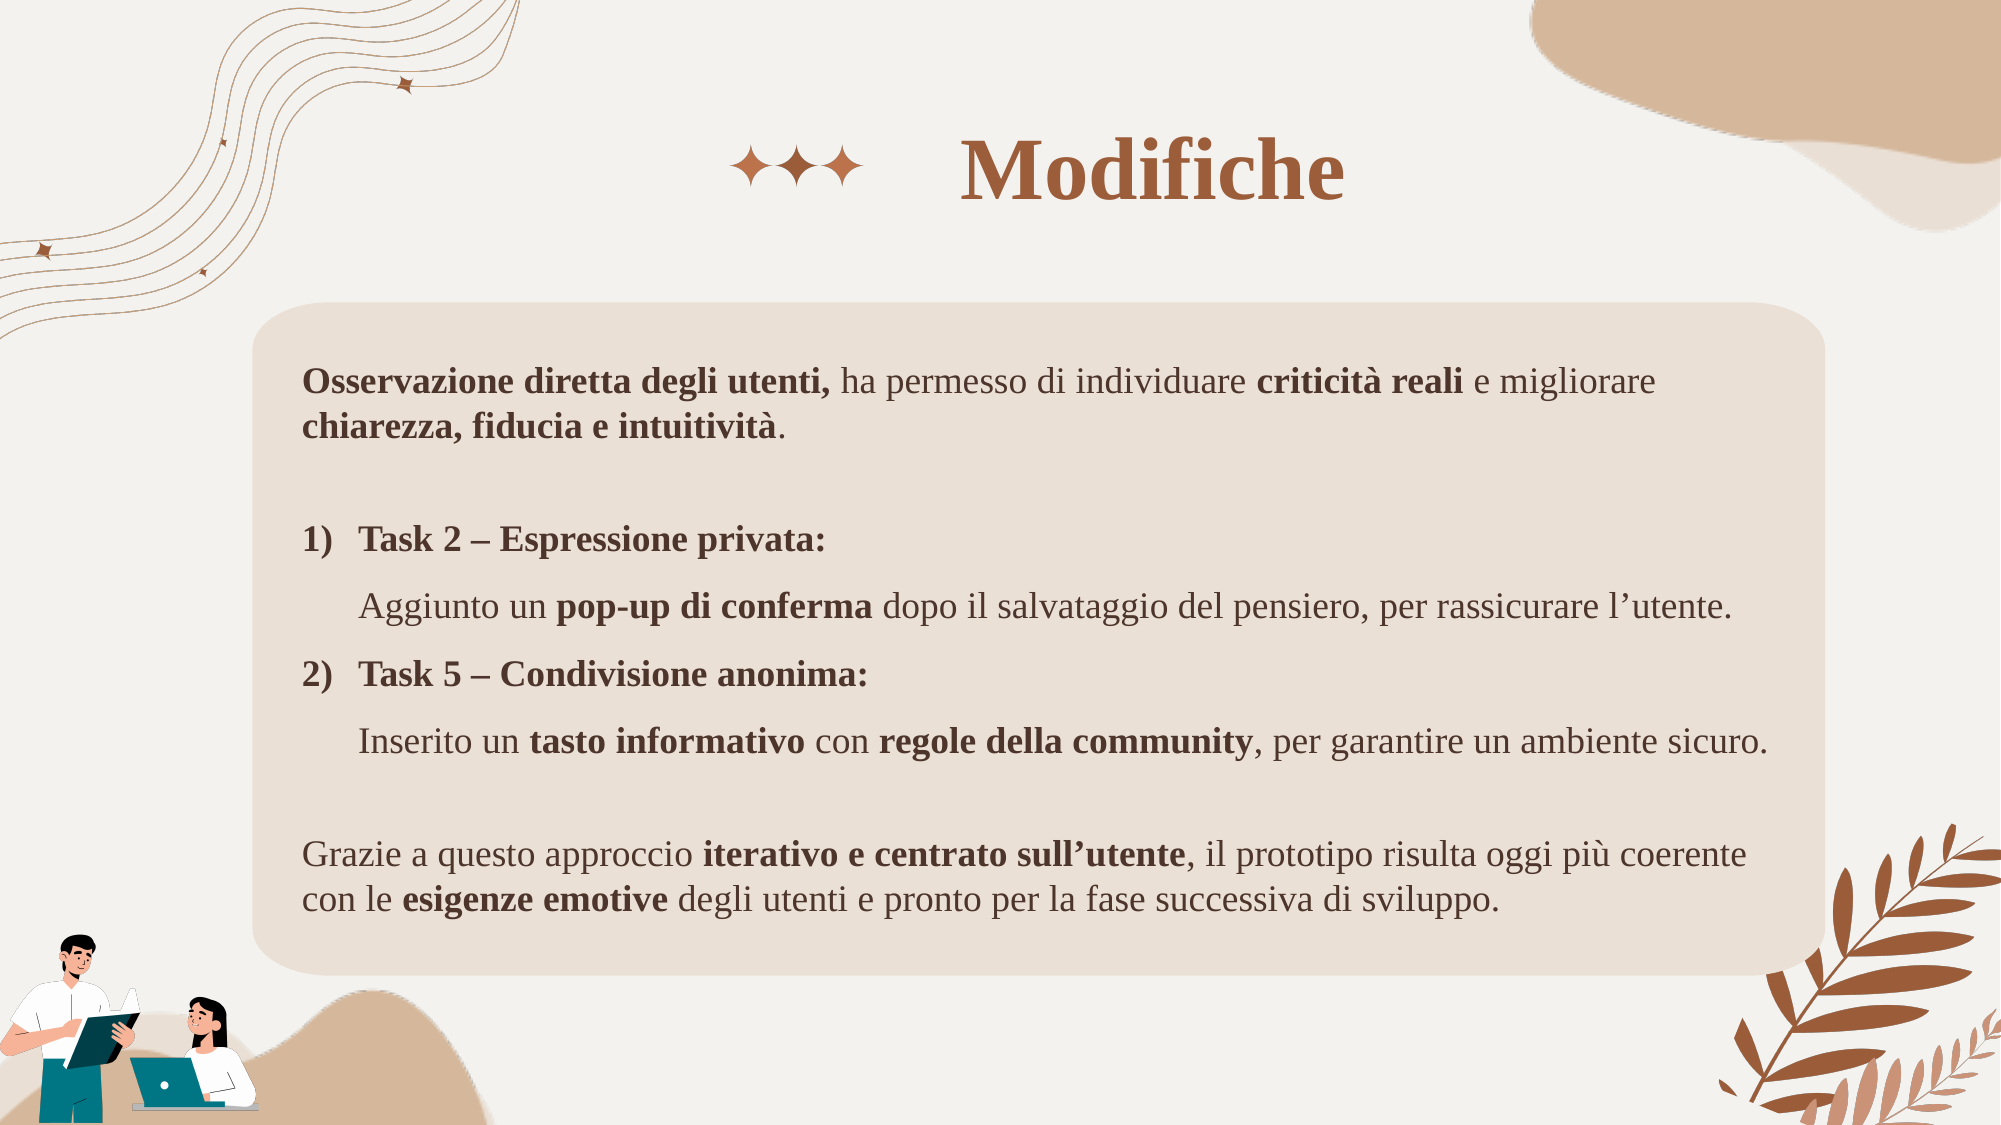

Modifiche

Osservazione diretta degli utenti, ha permesso di individuare criticità reali e migliorare chiarezza, fiducia e intuitività.

Task 2 – Espressione privata:
Aggiunto un pop-up di conferma dopo il salvataggio del pensiero, per rassicurare l’utente.
Task 5 – Condivisione anonima:
Inserito un tasto informativo con regole della community, per garantire un ambiente sicuro.

Grazie a questo approccio iterativo e centrato sull’utente, il prototipo risulta oggi più coerente con le esigenze emotive degli utenti e pronto per la fase successiva di sviluppo.